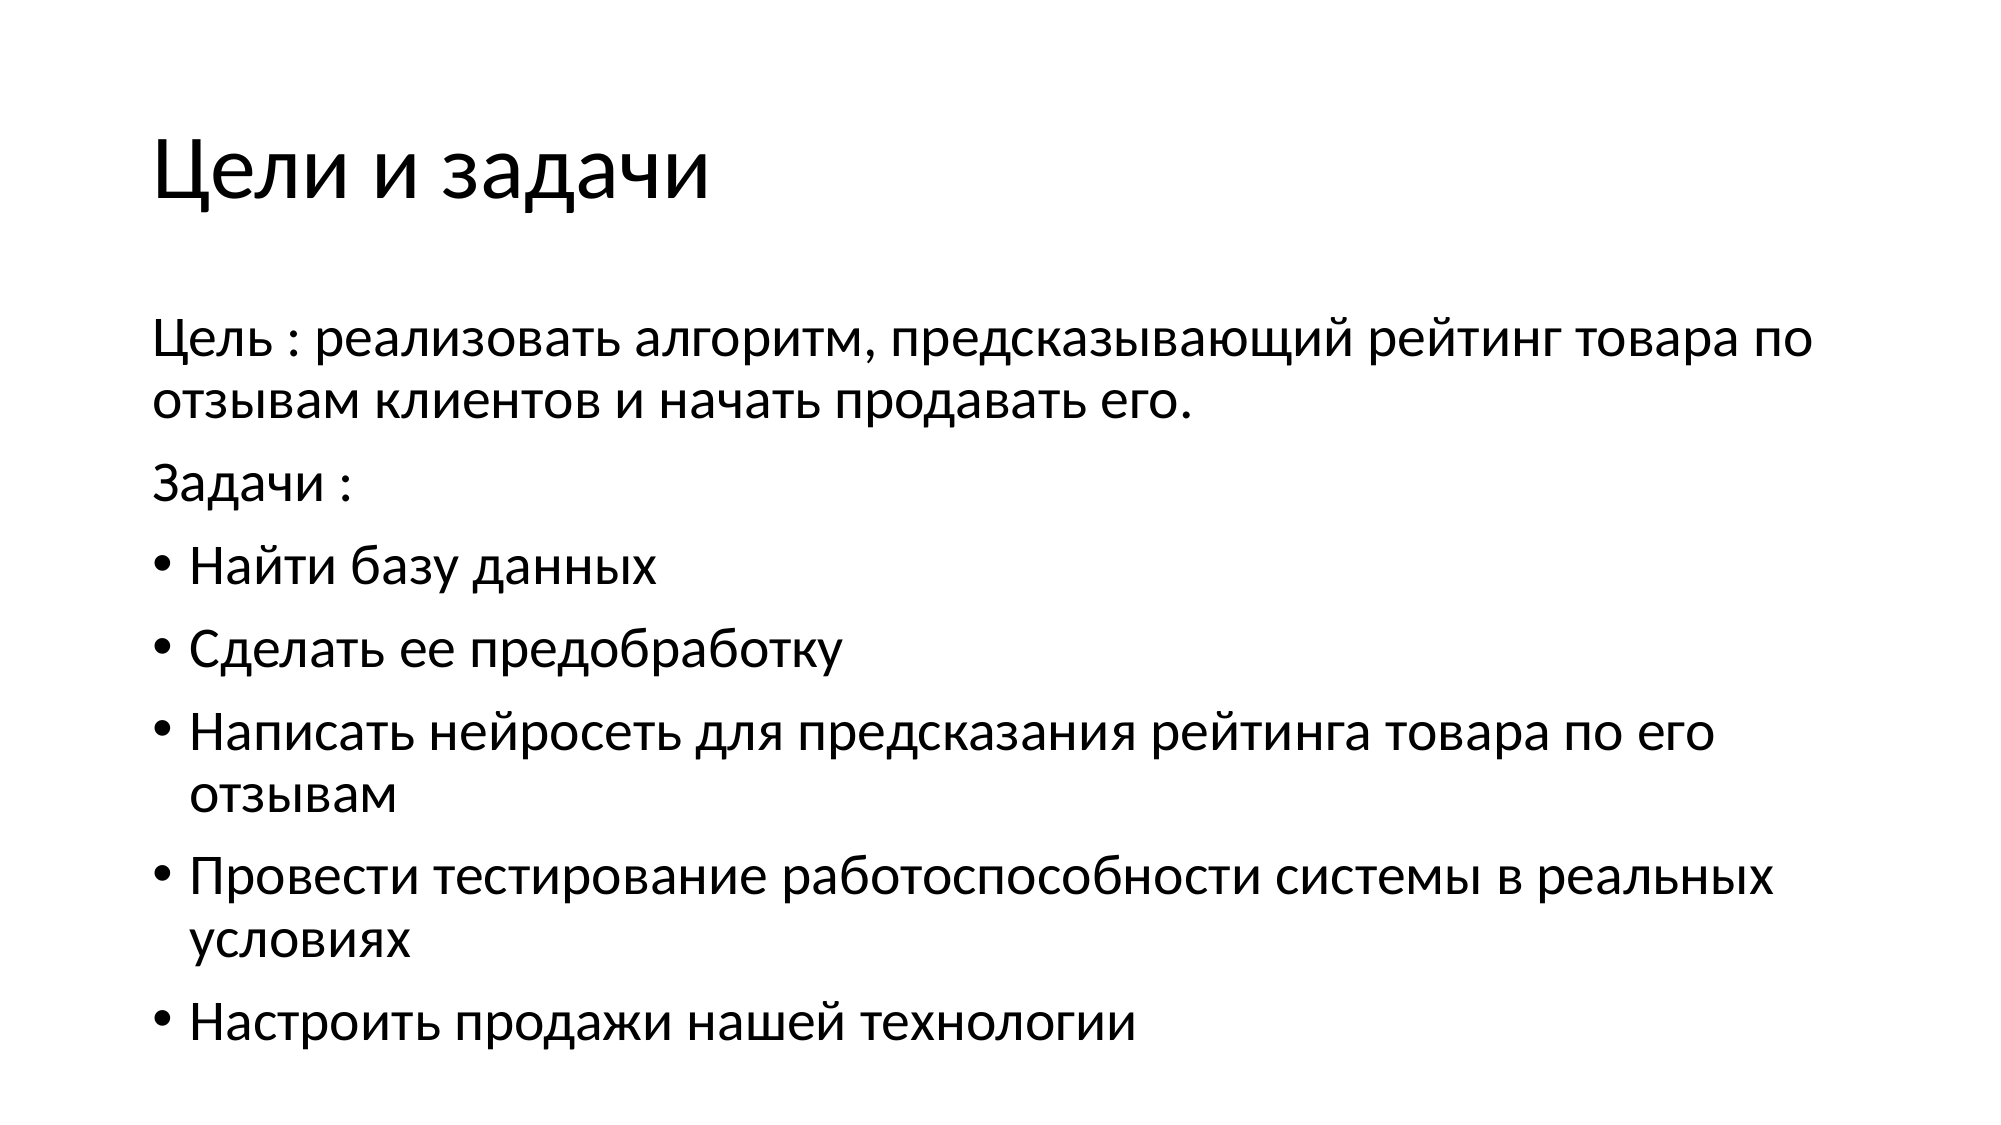

# Цели и задачи
Цель : реализовать алгоритм, предсказывающий рейтинг товара по отзывам клиентов и начать продавать его.
Задачи :
Найти базу данных
Сделать ее предобработку
Написать нейросеть для предсказания рейтинга товара по его отзывам
Провести тестирование работоспособности системы в реальных условиях
Настроить продажи нашей технологии